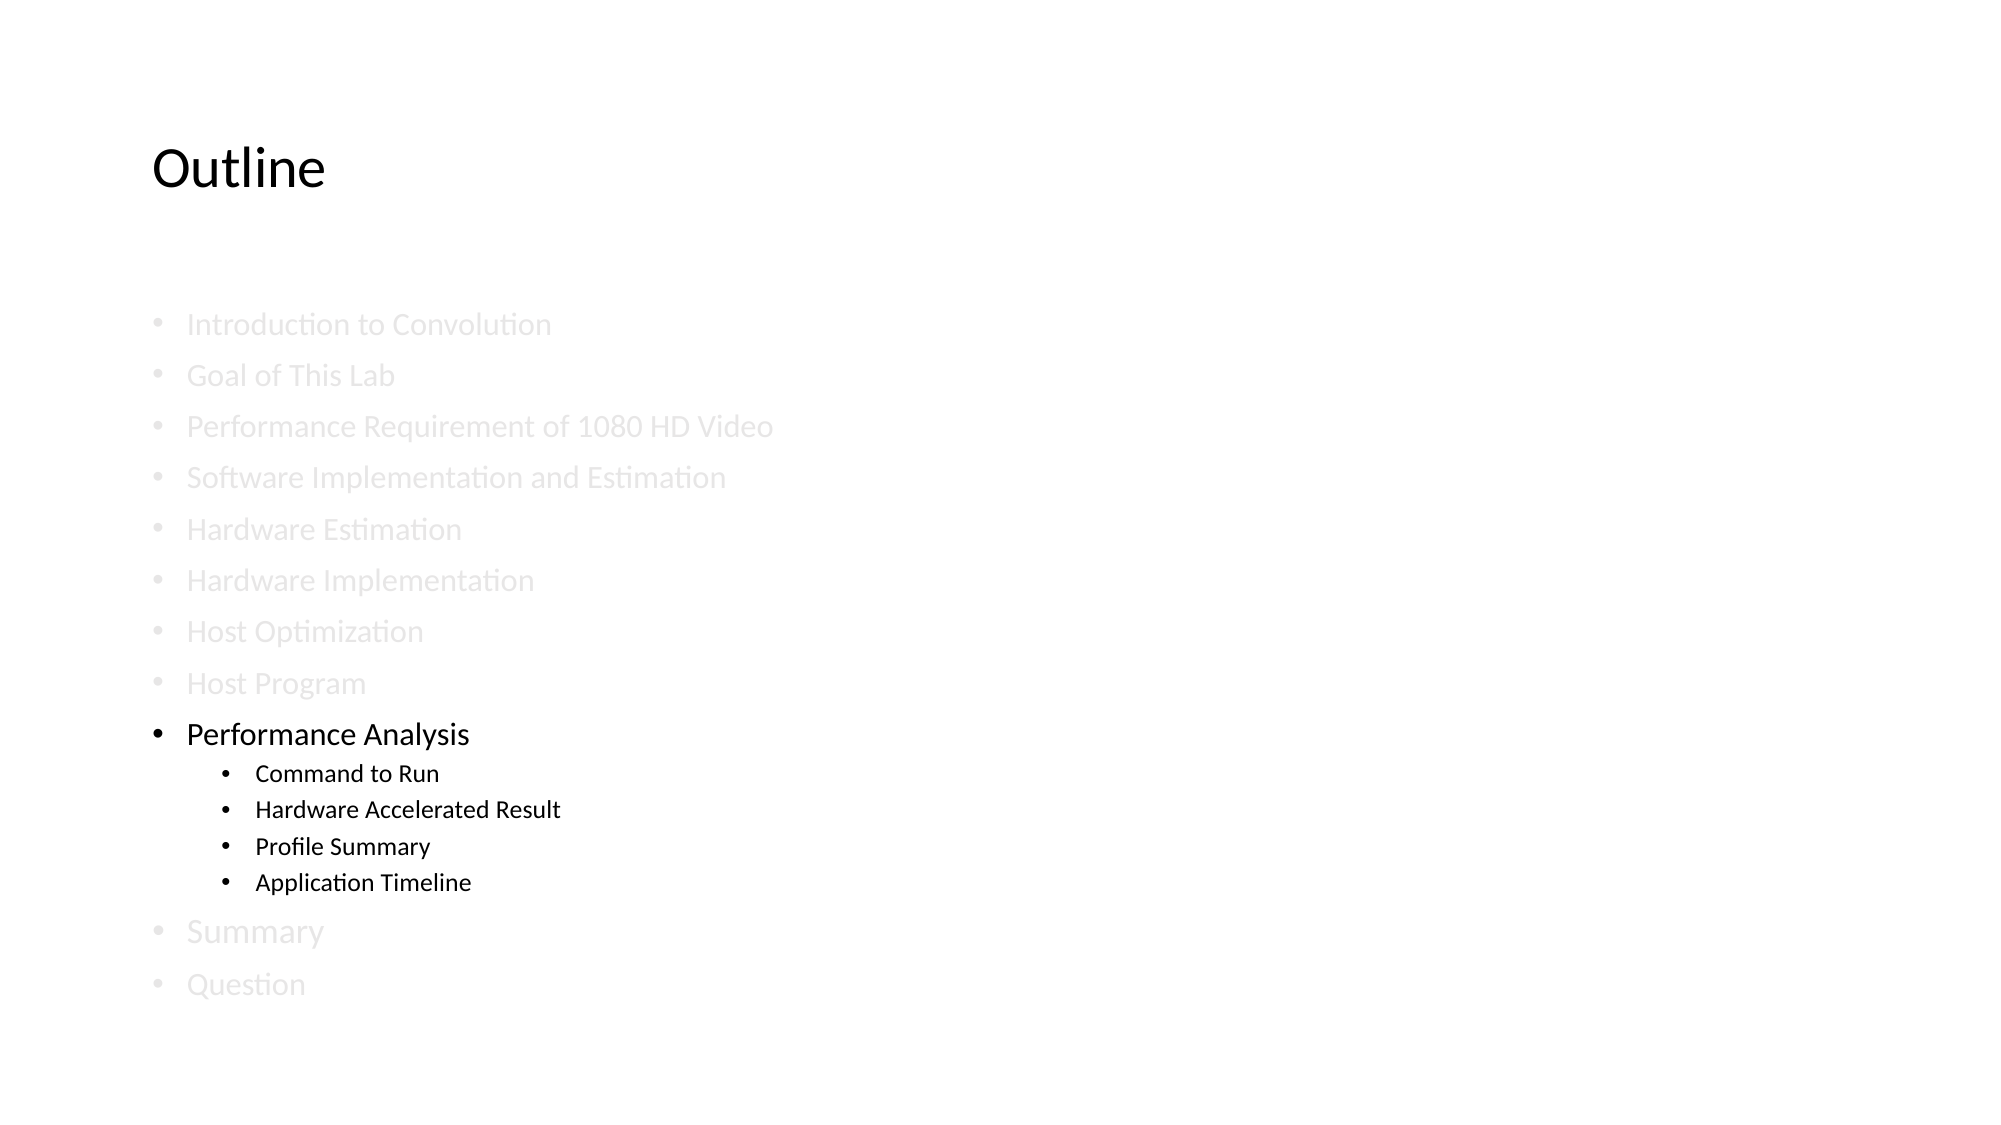

# Outline
Introduction to Convolution
Goal of This Lab
Performance Requirement of 1080 HD Video
Software Implementation and Estimation
Hardware Estimation
Hardware Implementation
Host Optimization
Host Program
Performance Analysis
Command to Run
Hardware Accelerated Result
Profile Summary
Application Timeline
Summary
Question